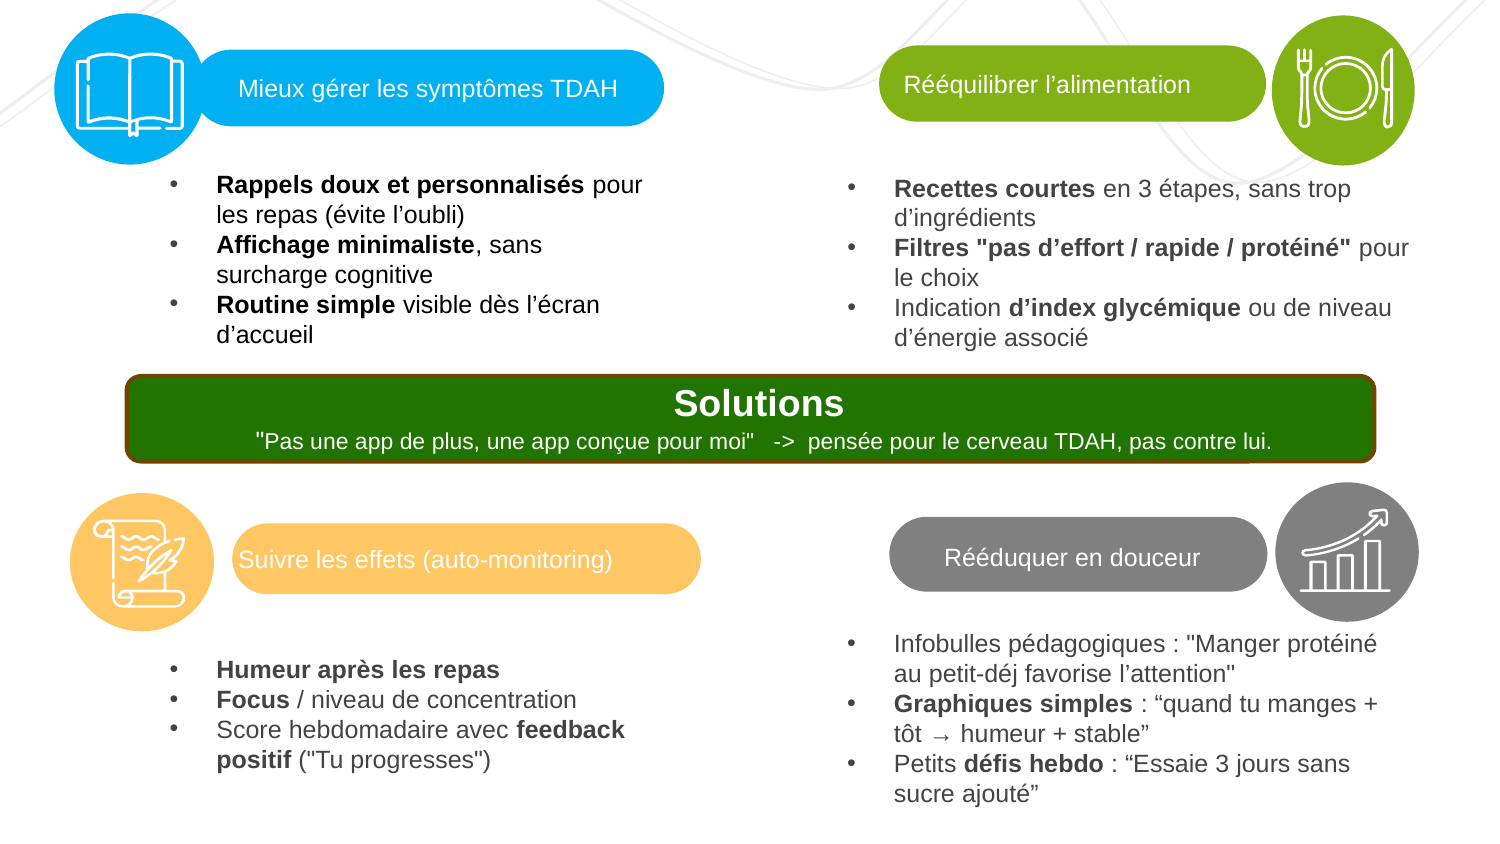

Rééquilibrer l’alimentation

Mieux gérer les symptômes TDAH

Recettes courtes en 3 étapes, sans trop d’ingrédients
Filtres "pas d’effort / rapide / protéiné" pour le choix
Indication d’index glycémique ou de niveau d’énergie associé
Rappels doux et personnalisés pour les repas (évite l’oubli)
Affichage minimaliste, sans surcharge cognitive
Routine simple visible dès l’écran d’accueil
# Solutions "Pas une app de plus, une app conçue pour moi"   ->  pensée pour le cerveau TDAH, pas contre lui.

Suivre les effets (auto-monitoring)

Rééduquer en douceur
Humeur après les repas
Focus / niveau de concentration
Score hebdomadaire avec feedback positif ("Tu progresses")
Infobulles pédagogiques : "Manger protéiné au petit-déj favorise l’attention"
Graphiques simples : “quand tu manges + tôt → humeur + stable”
Petits défis hebdo : “Essaie 3 jours sans sucre ajouté”